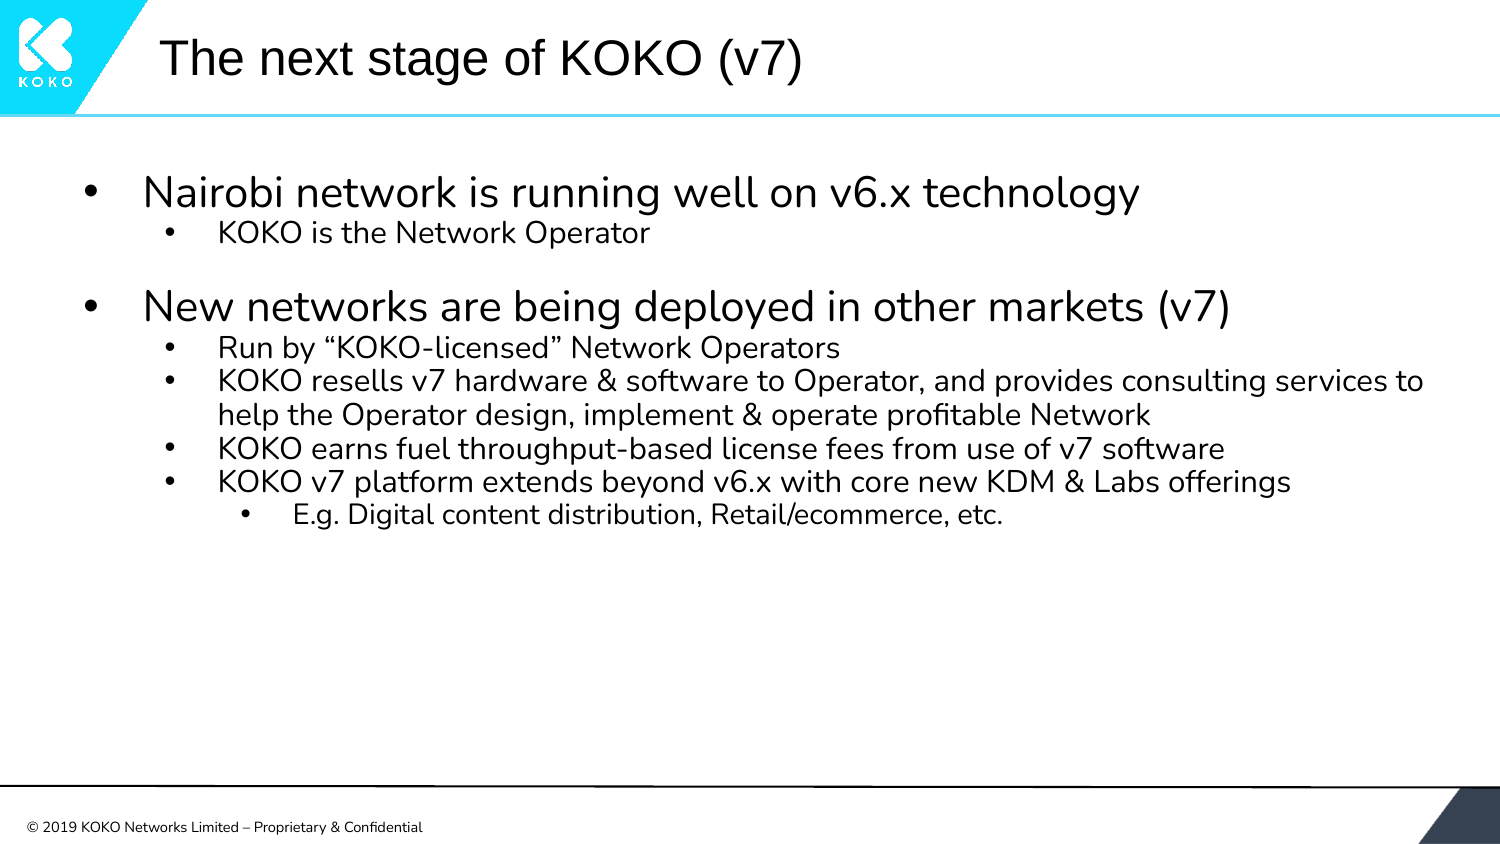

# The next stage of KOKO (v7)
Nairobi network is running well on v6.x technology
KOKO is the Network Operator
New networks are being deployed in other markets (v7)
Run by “KOKO-licensed” Network Operators
KOKO resells v7 hardware & software to Operator, and provides consulting services to help the Operator design, implement & operate profitable Network
KOKO earns fuel throughput-based license fees from use of v7 software
KOKO v7 platform extends beyond v6.x with core new KDM & Labs offerings
E.g. Digital content distribution, Retail/ecommerce, etc.